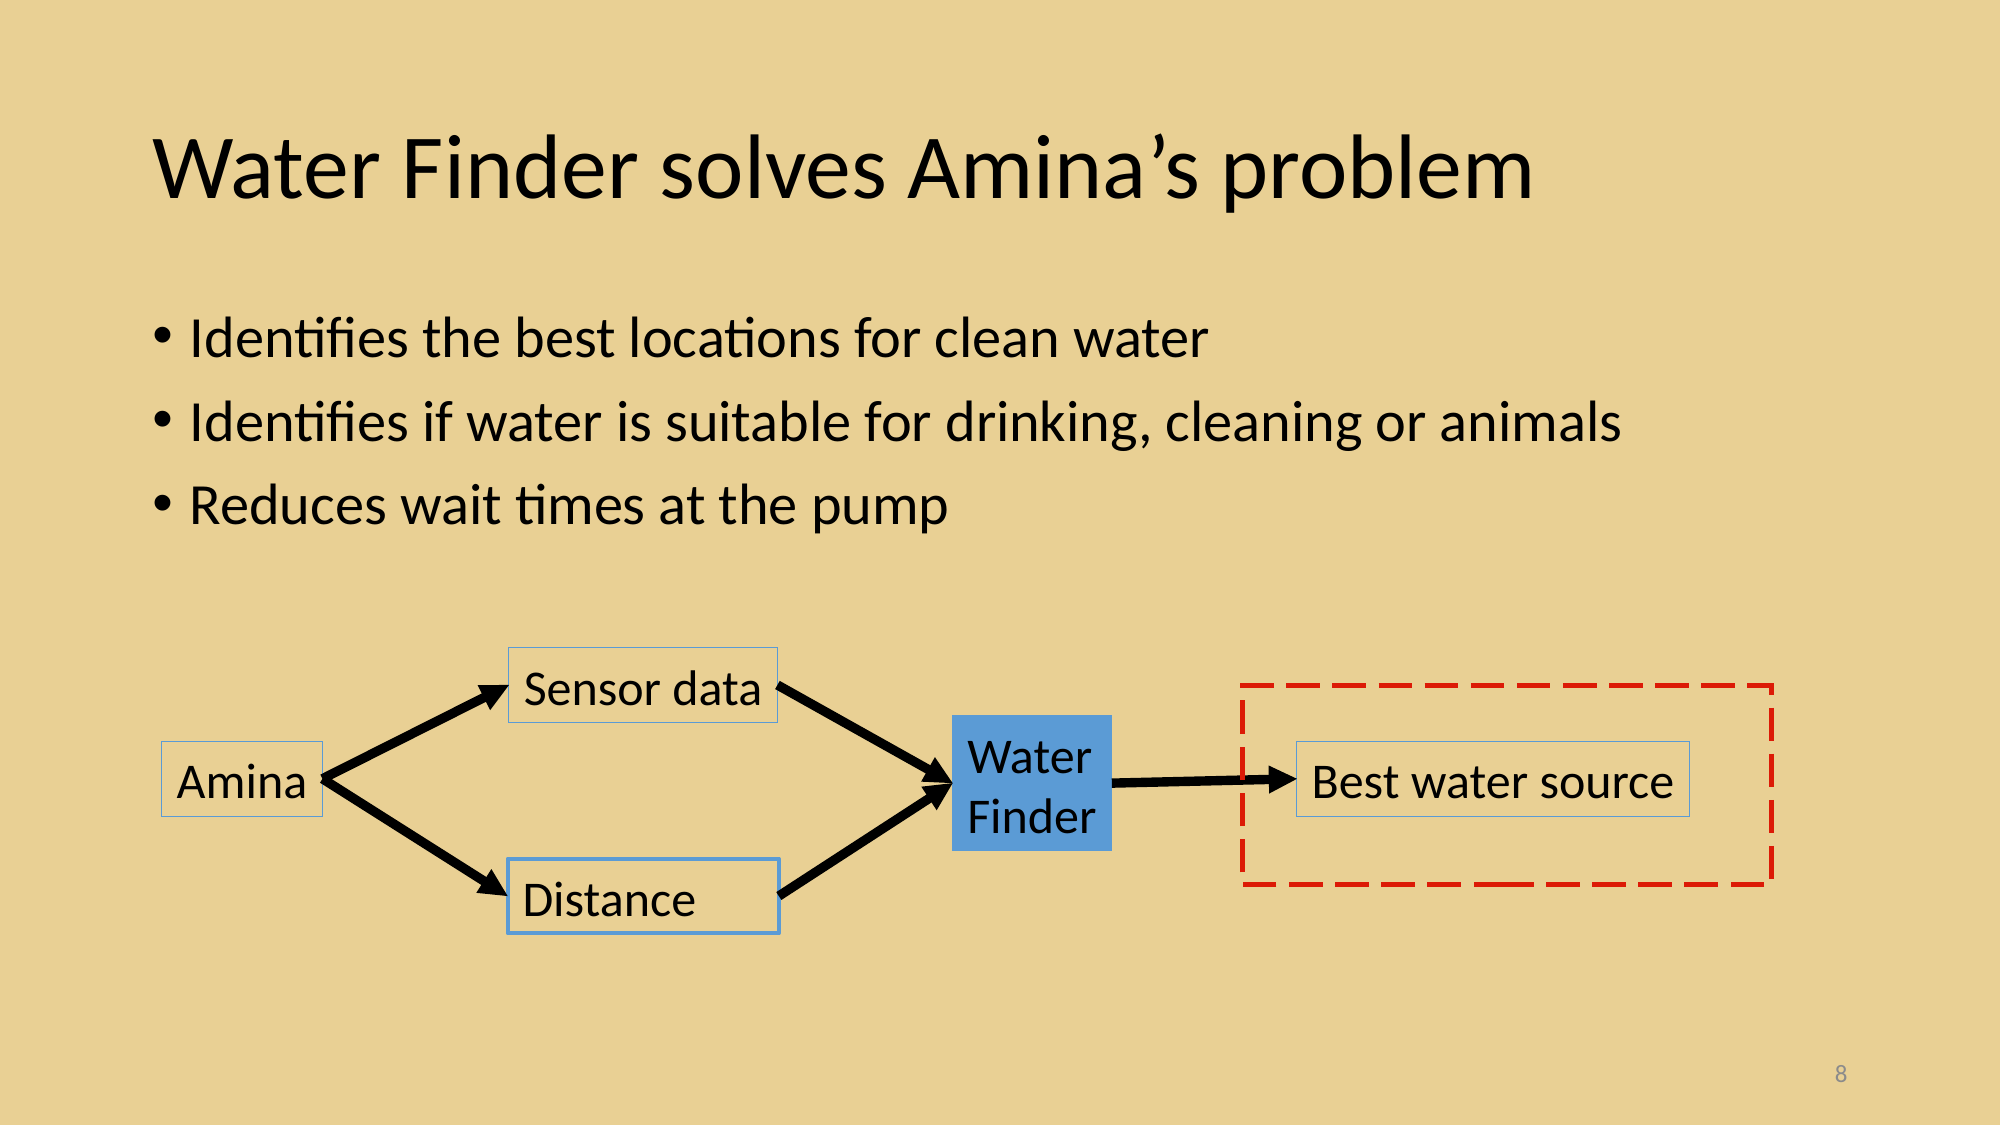

# Water Finder solves Amina’s problem
Identifies the best locations for clean water
Identifies if water is suitable for drinking, cleaning or animals
Reduces wait times at the pump
Sensor data

Water
Finder
Amina
Best water source
Distance
8